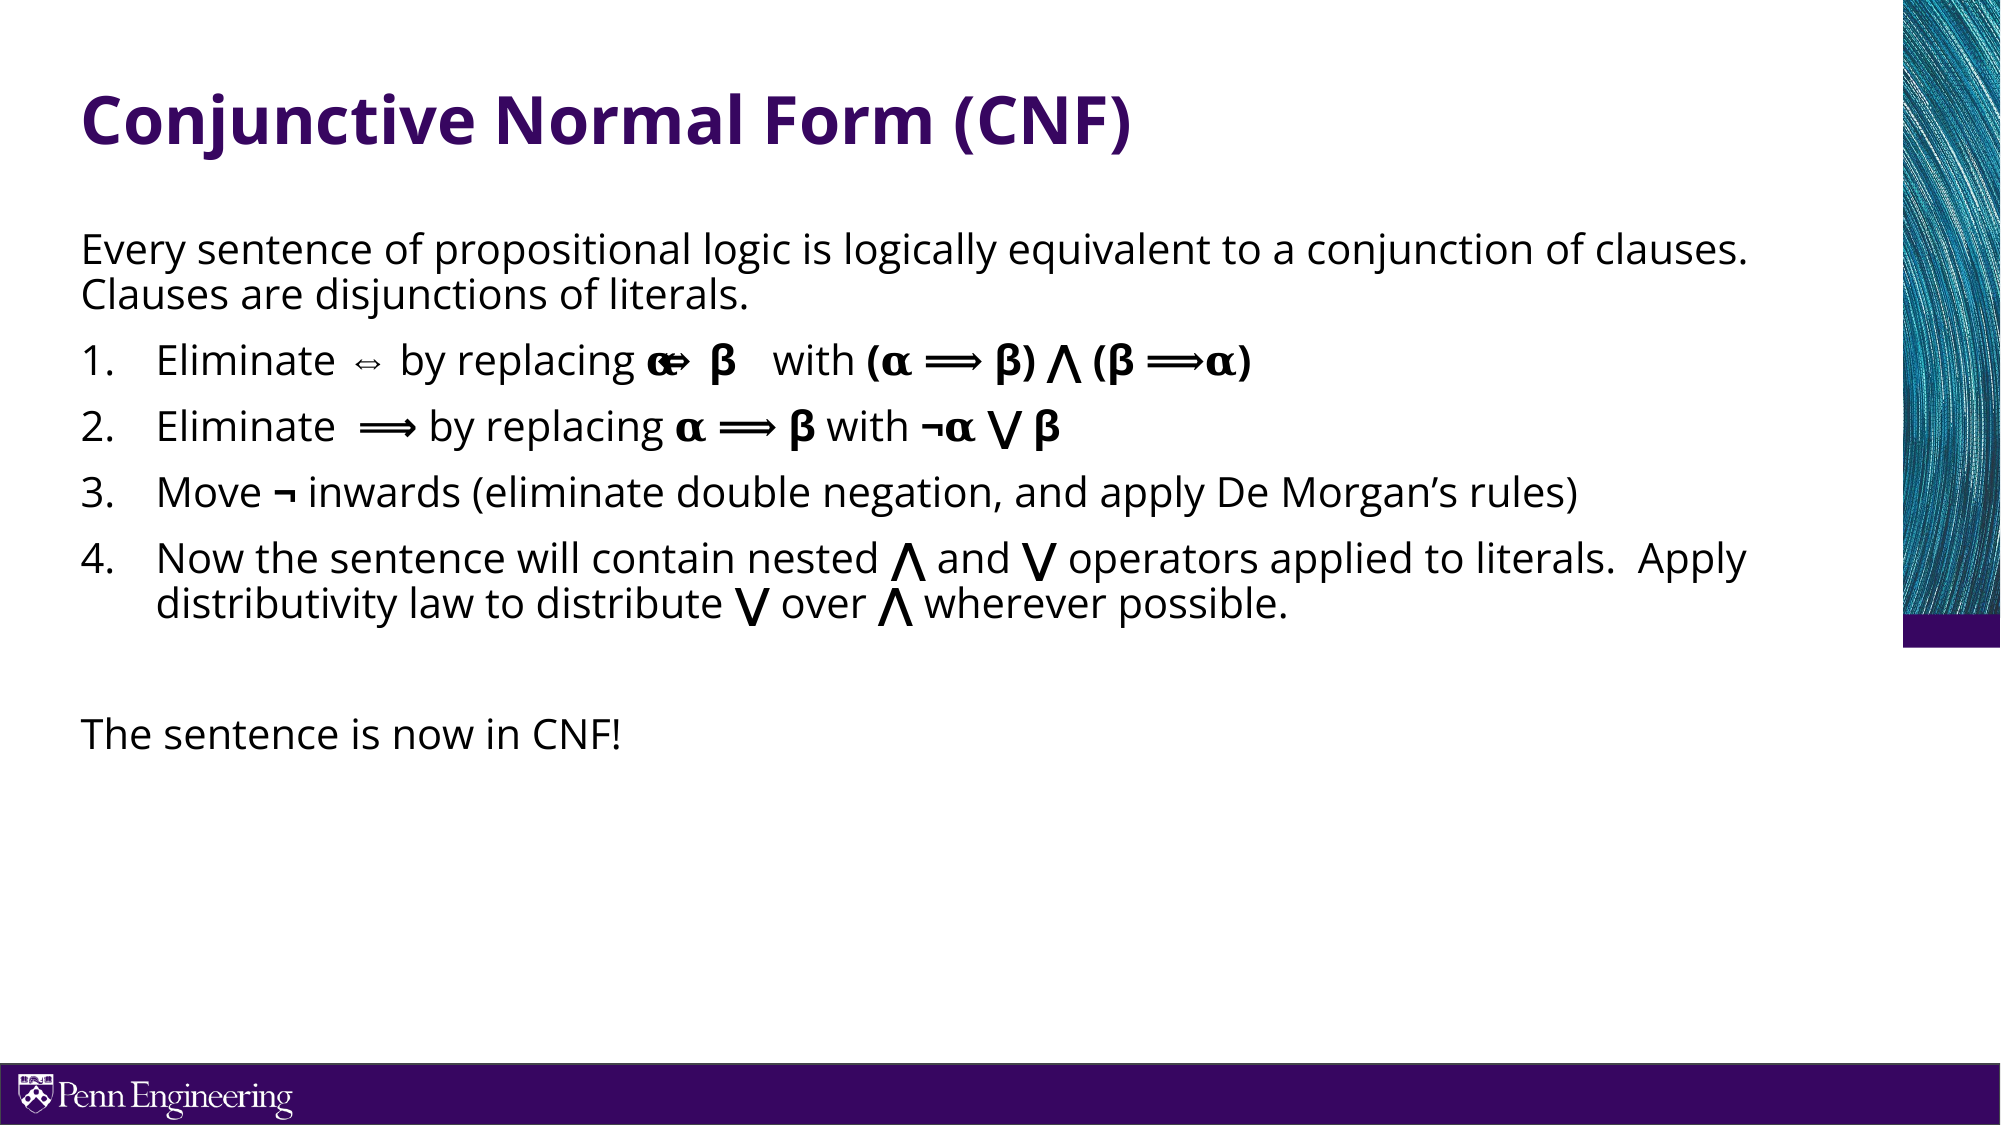

# Conjunctive Normal Form (CNF)
Every sentence of propositional logic is logically equivalent to a conjunction of clauses.  Clauses are disjunctions of literals.
Eliminate ⇔ by replacing 𝛂 ⇔ β with (𝛂 ⟹ β) ⋀ (β ⟹𝛂)
Eliminate  ⟹ by replacing 𝛂 ⟹ β with ¬𝛂 ⋁ β
Move ¬ inwards (eliminate double negation, and apply De Morgan’s rules)
Now the sentence will contain nested ⋀ and ⋁ operators applied to literals.  Apply distributivity law to distribute ⋁ over ⋀ wherever possible.

The sentence is now in CNF!